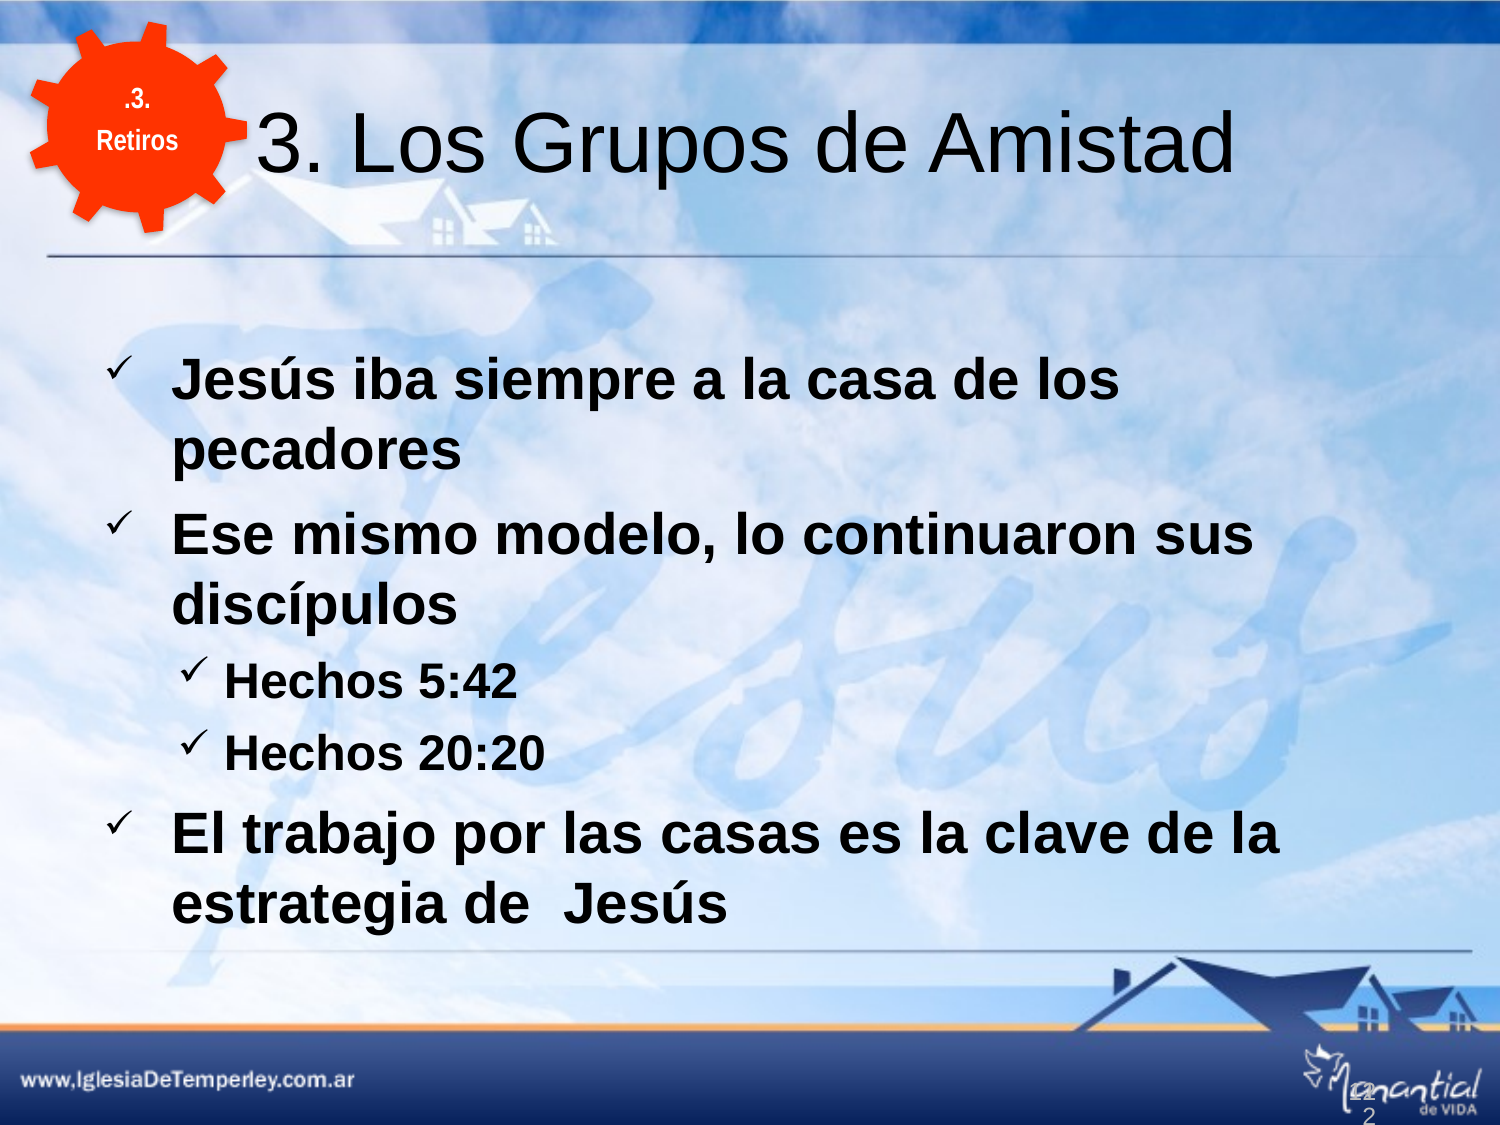

# 3. Los Grupos de Amistad

.3.
Retiros
Jesús iba siempre a la casa de los pecadores
Ese mismo modelo, lo continuaron sus discípulos
Hechos 5:42
Hechos 20:20
El trabajo por las casas es la clave de la estrategia de  Jesús

12
12